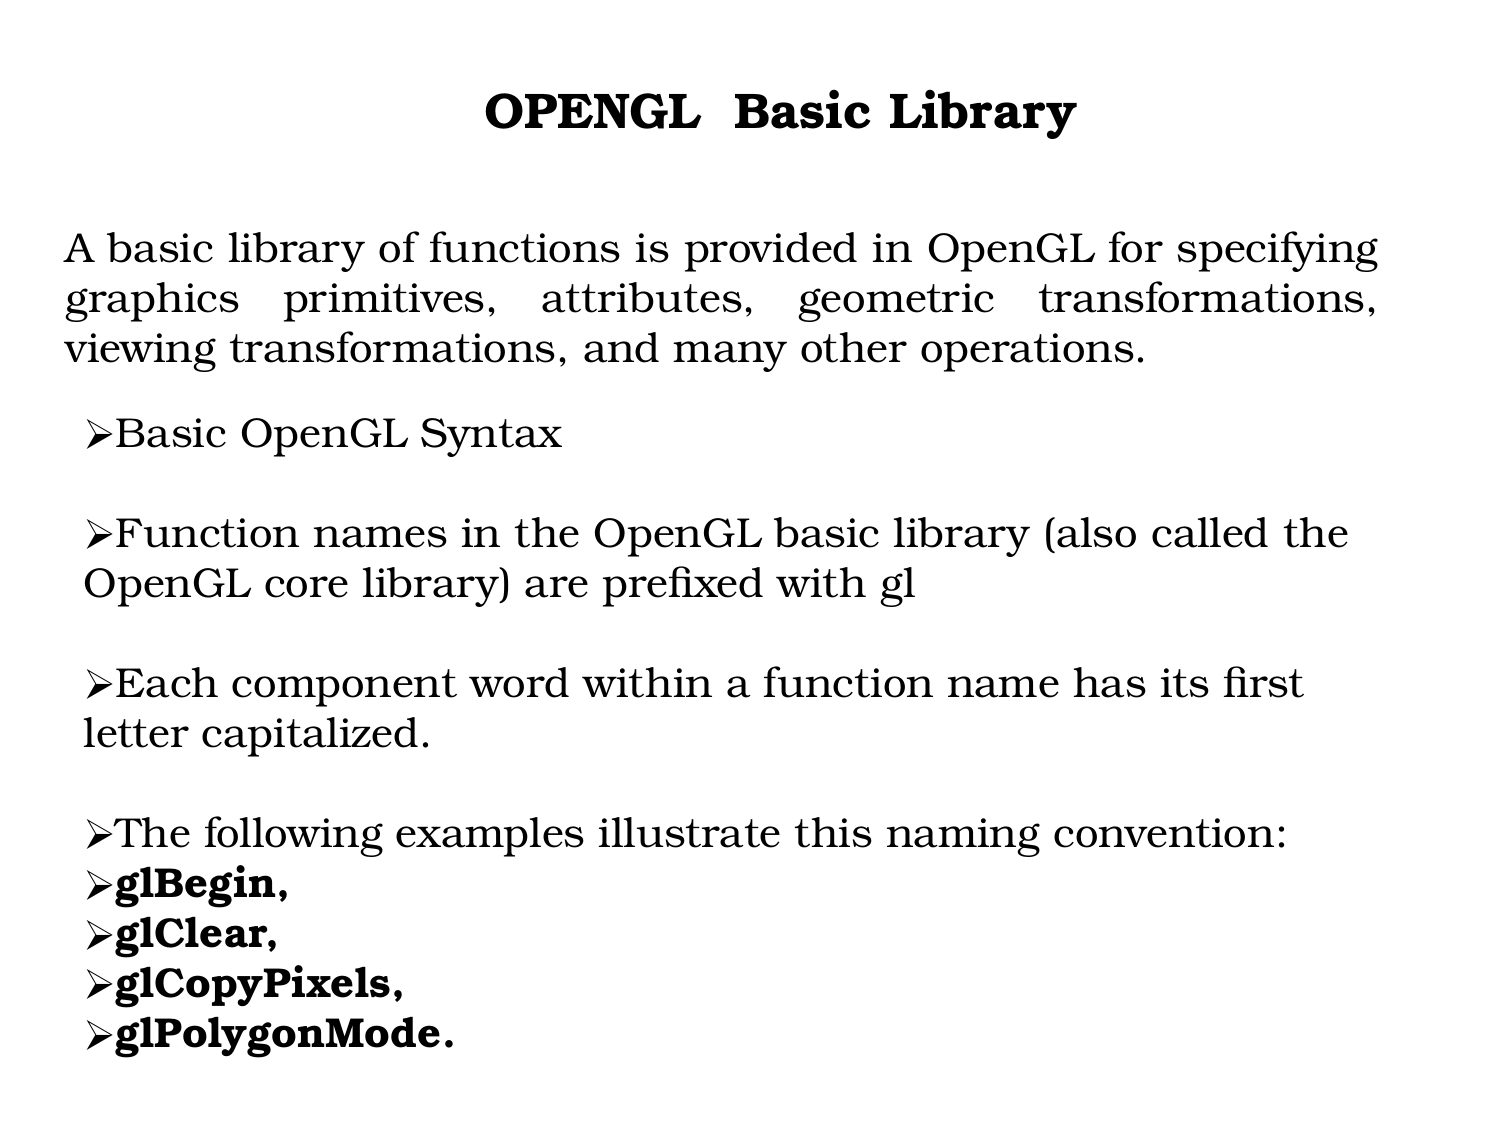

OPENGL  Basic Library
A basic library of functions is provided in OpenGL for specifying graphics primitives, attributes, geometric transformations, viewing transformations, and many other operations.
Basic OpenGL Syntax

Function names in the OpenGL basic library (also called the OpenGL core library) are prefixed with gl

Each component word within a function name has its first letter capitalized.

The following examples illustrate this naming convention:
glBegin,
glClear,
glCopyPixels,
glPolygonMode.